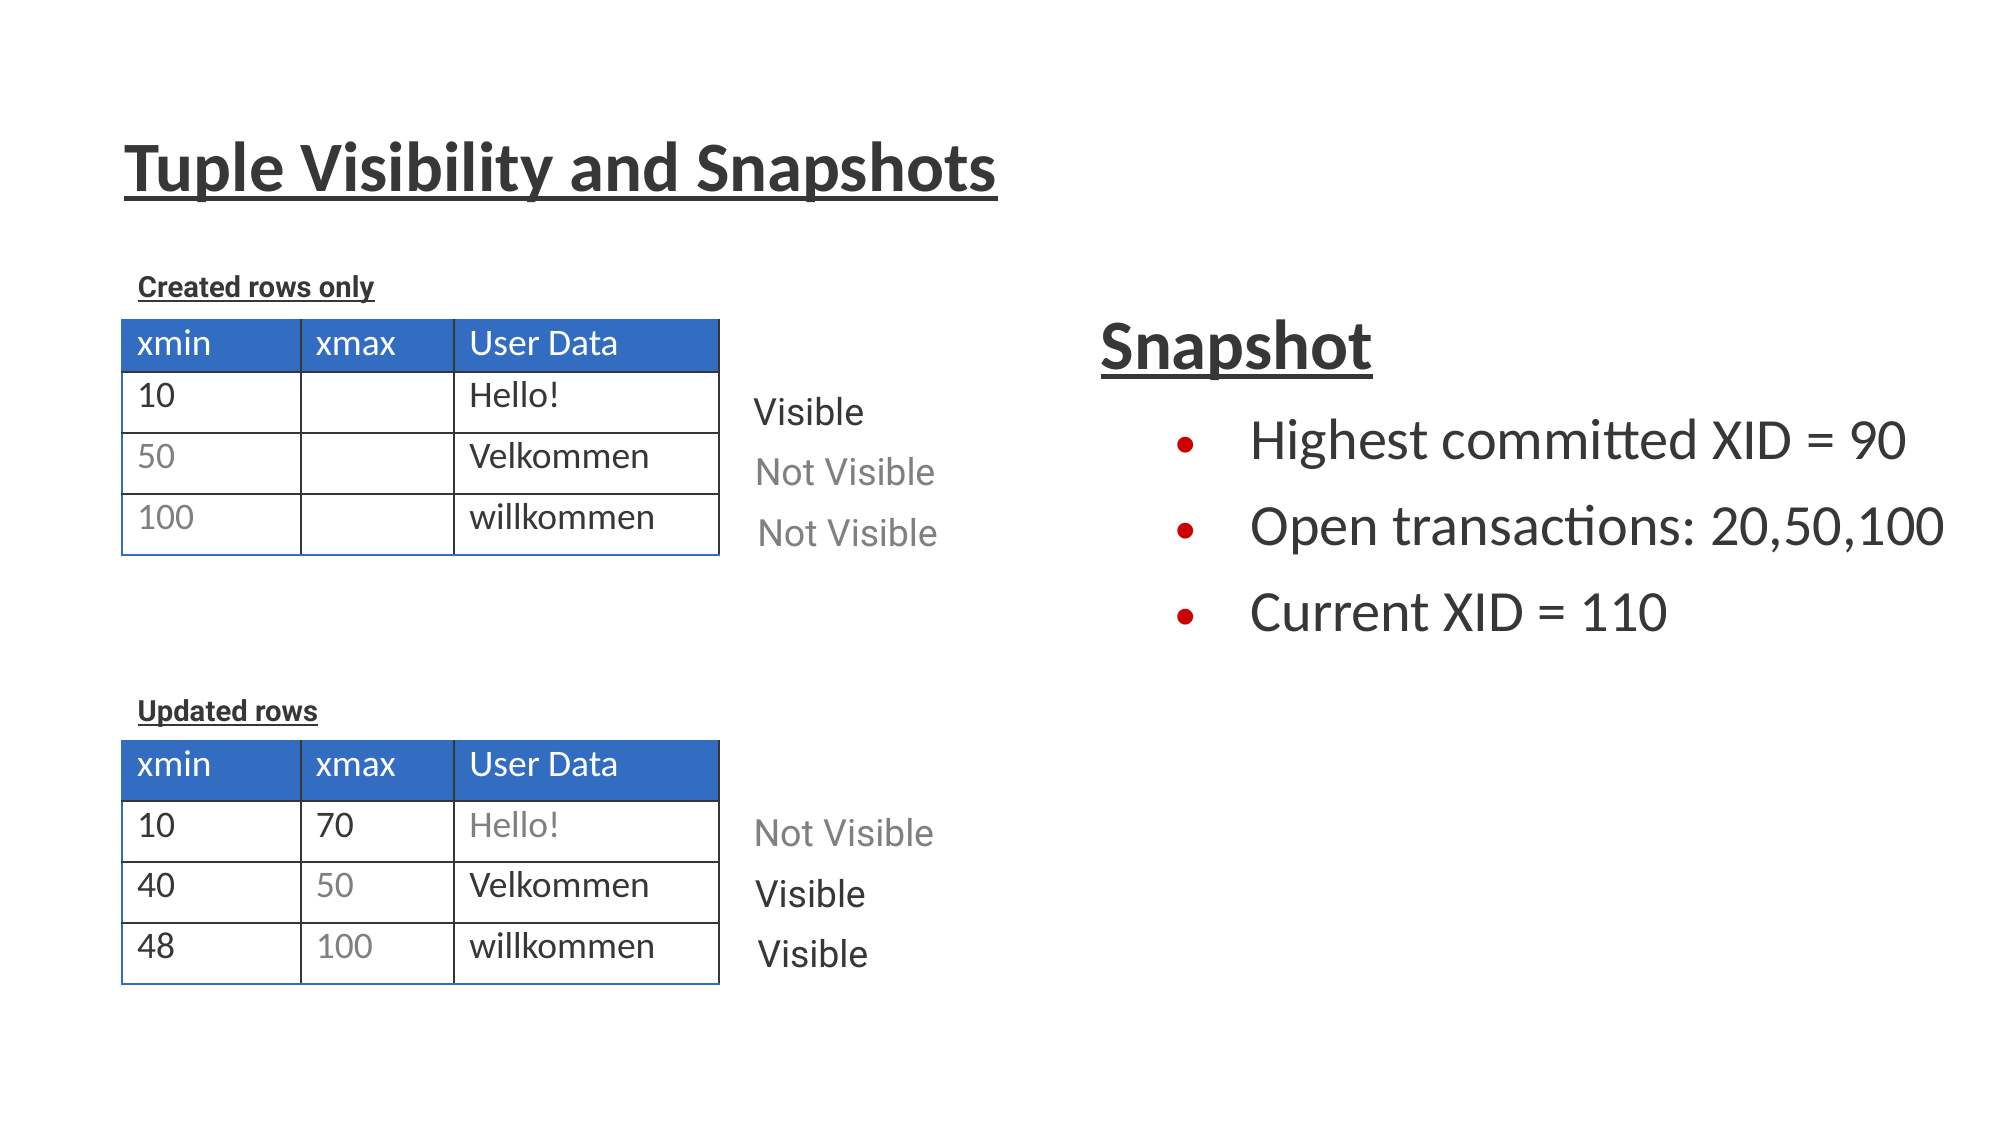

Tuple Visibility and Snapshots
Created rows only

Snapshot
Highest committed XID = 90
Open transactions: 20,50,100
Current XID = 110
| xmin | xmax | User Data |
| --- | --- | --- |
| 10 |  | Hello! |
| 50 |  | Velkommen |
| 100 |  | willkommen |
Visible
Not Visible
Not Visible
Updated rows
| xmin | xmax | User Data |
| --- | --- | --- |
| 10 | 70 | Hello! |
| 40 | 50 | Velkommen |
| 48 | 100 | willkommen |
Not Visible
Visible
Visible